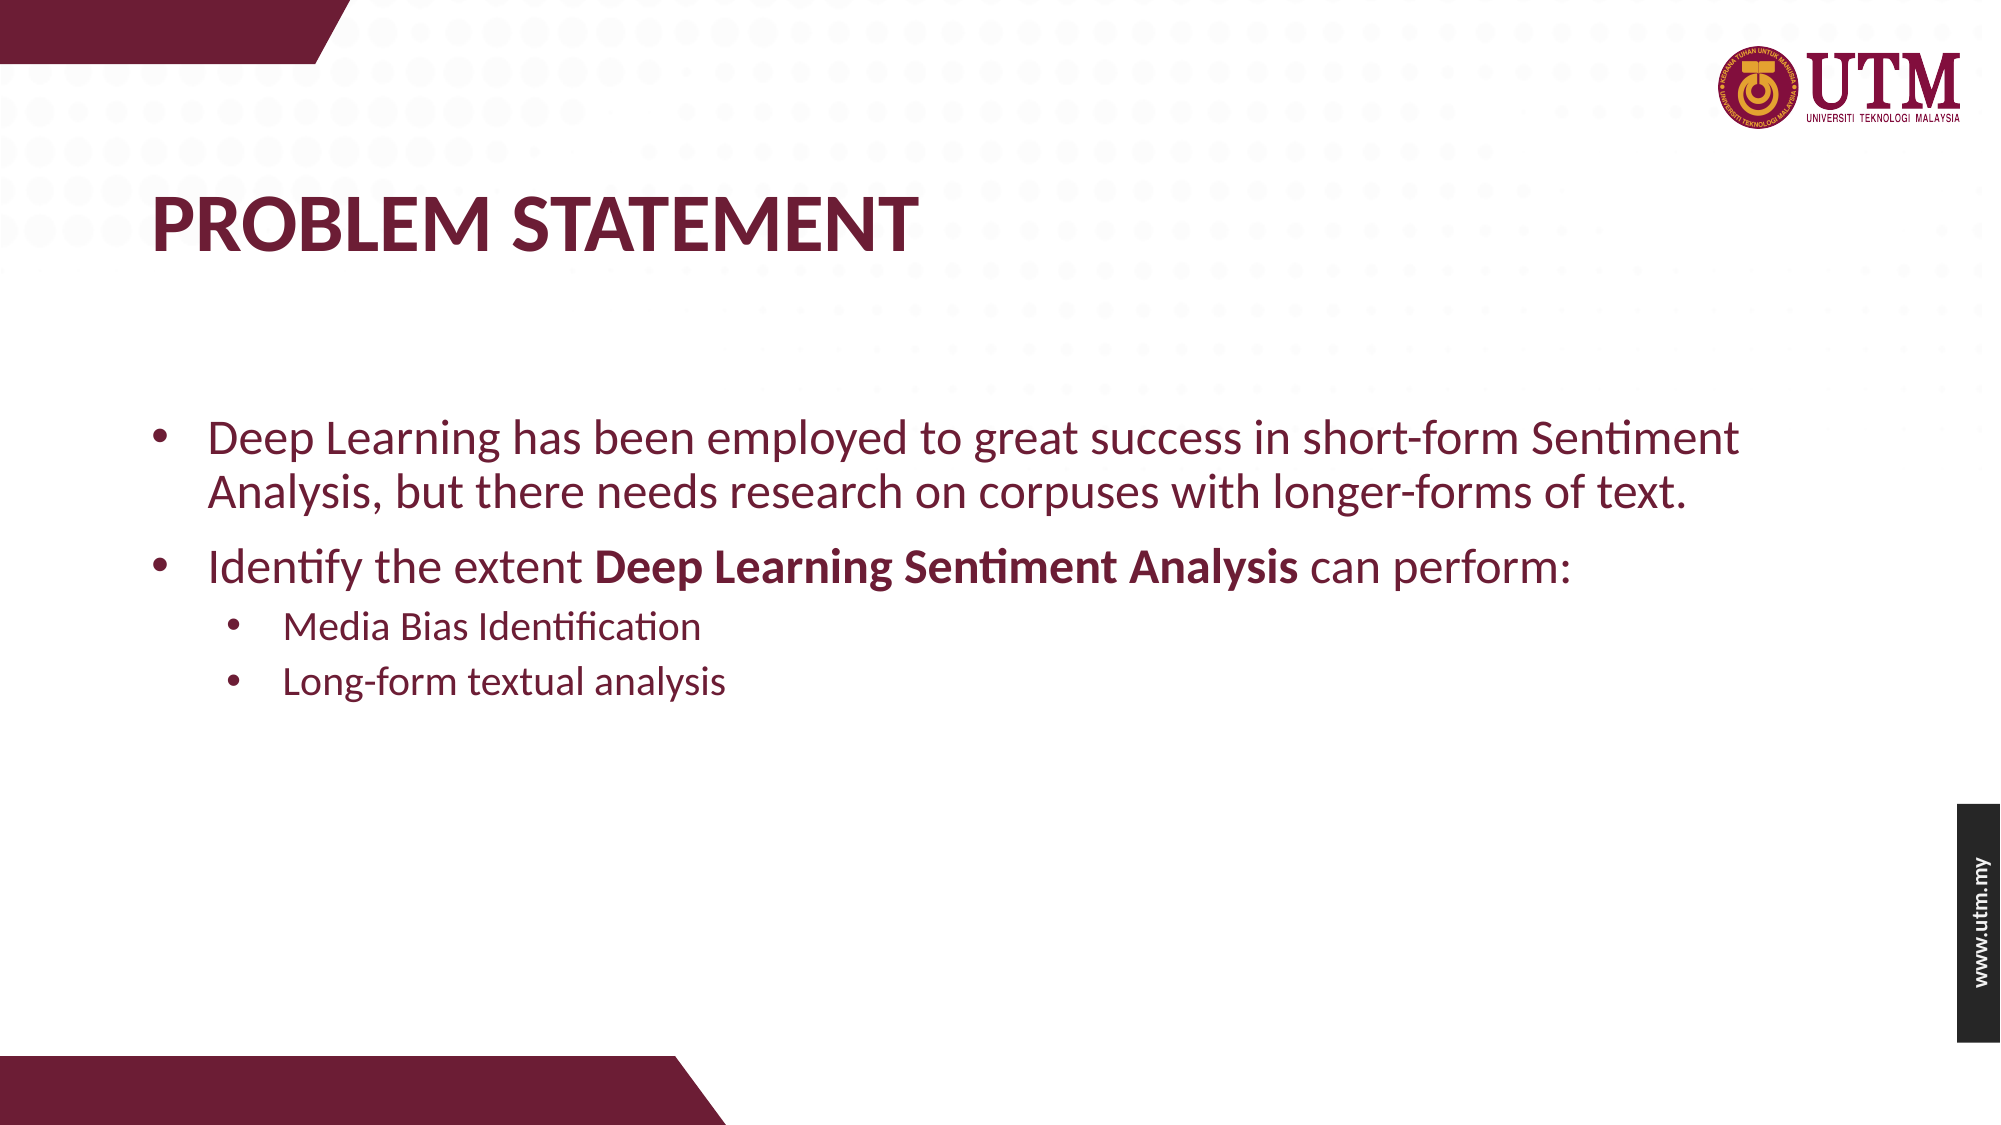

# PROBLEM STATEMENT
Deep Learning has been employed to great success in short-form Sentiment Analysis, but there needs research on corpuses with longer-forms of text.
Identify the extent Deep Learning Sentiment Analysis can perform:
Media Bias Identification
Long-form textual analysis